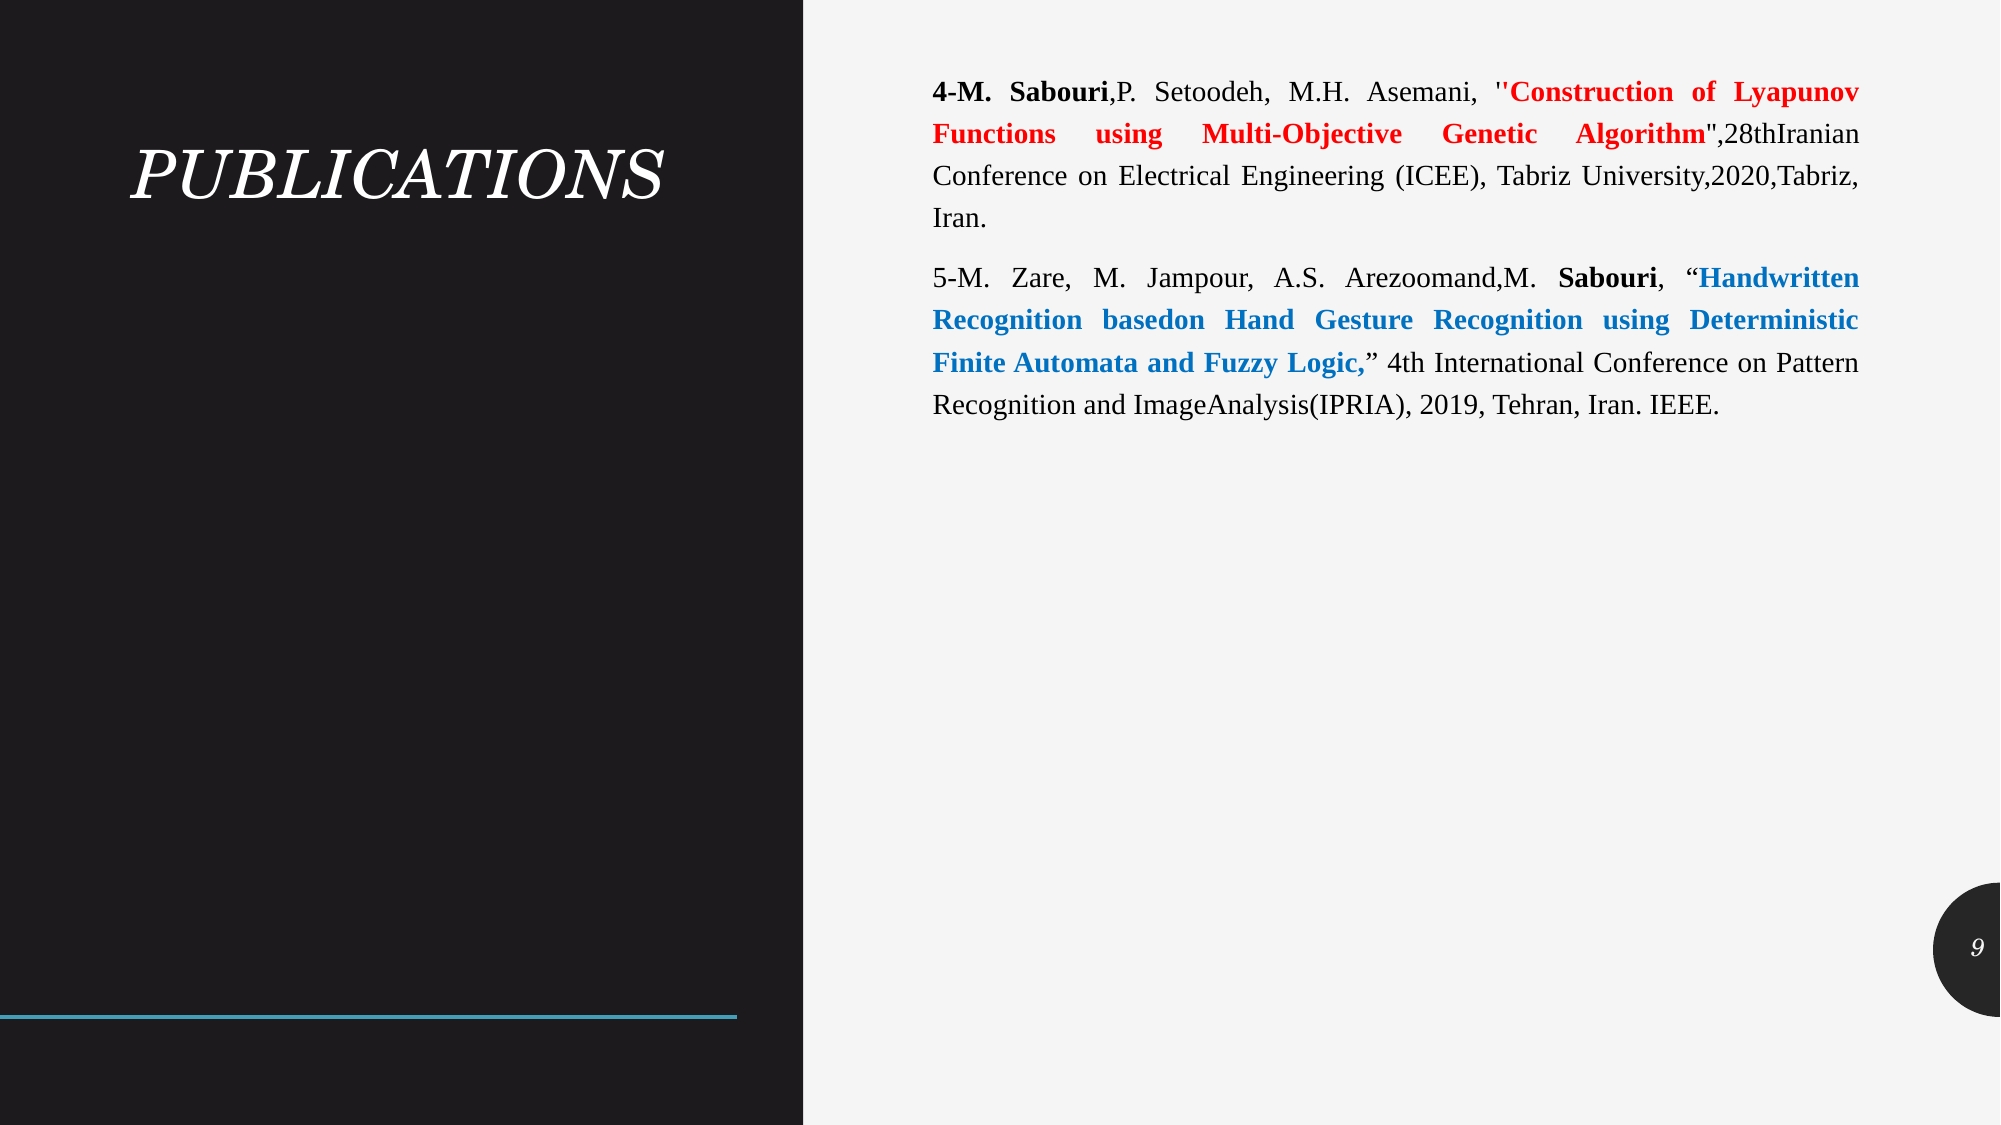

4-M. Sabouri,P. Setoodeh, M.H. Asemani, ''Construction of Lyapunov Functions using Multi-Objective Genetic Algorithm'',28thIranian Conference on Electrical Engineering (ICEE), Tabriz University,2020,Tabriz, Iran.
5-M. Zare, M. Jampour, A.S. Arezoomand,M. Sabouri, “Handwritten Recognition basedon Hand Gesture Recognition using Deterministic Finite Automata and Fuzzy Logic,” 4th International Conference on Pattern Recognition and ImageAnalysis(IPRIA), 2019, Tehran, Iran. IEEE.
# PUBLICATIONS
9